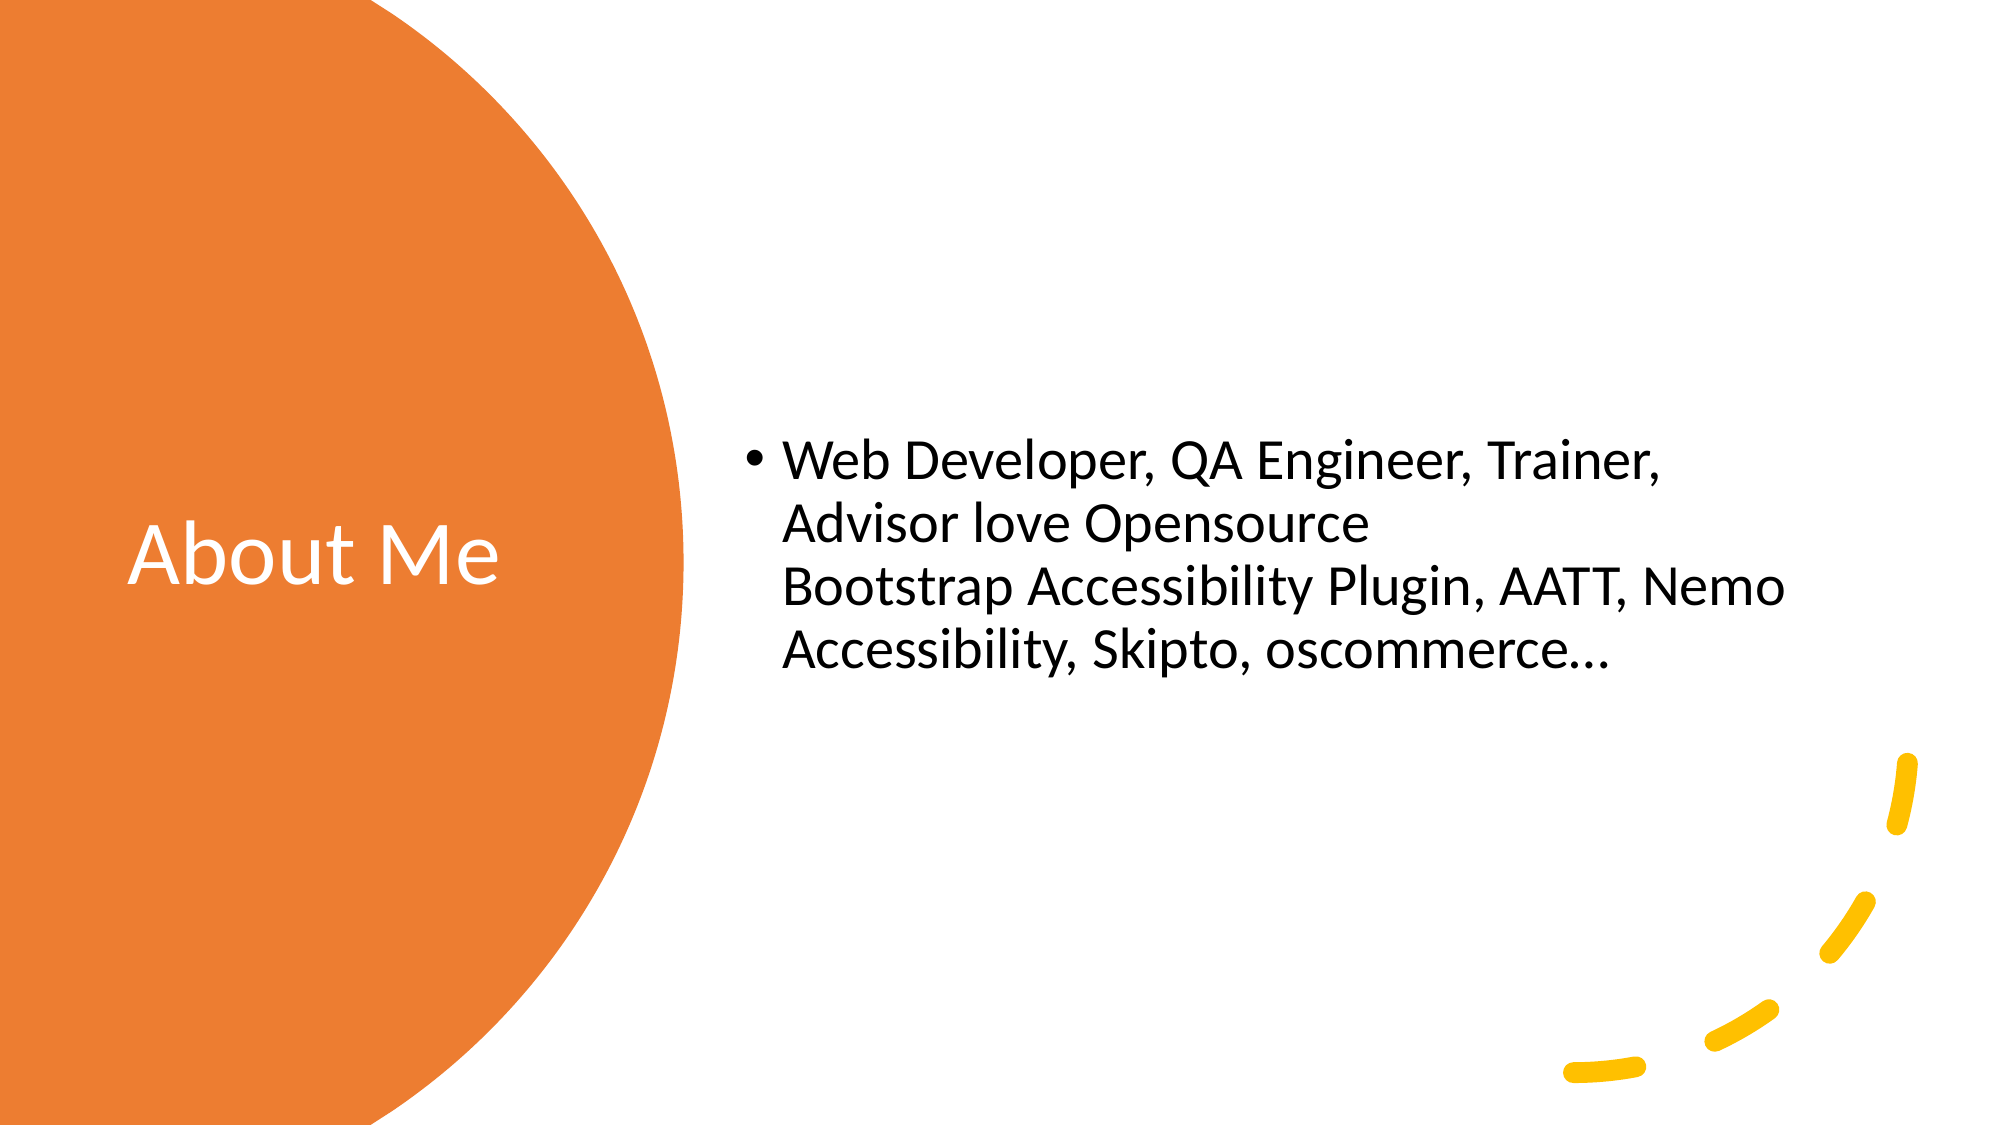

Web Developer, QA Engineer, Trainer, Advisor love Opensource
Bootstrap Accessibility Plugin, AATT, Nemo Accessibility, Skipto, oscommerce…
# About Me